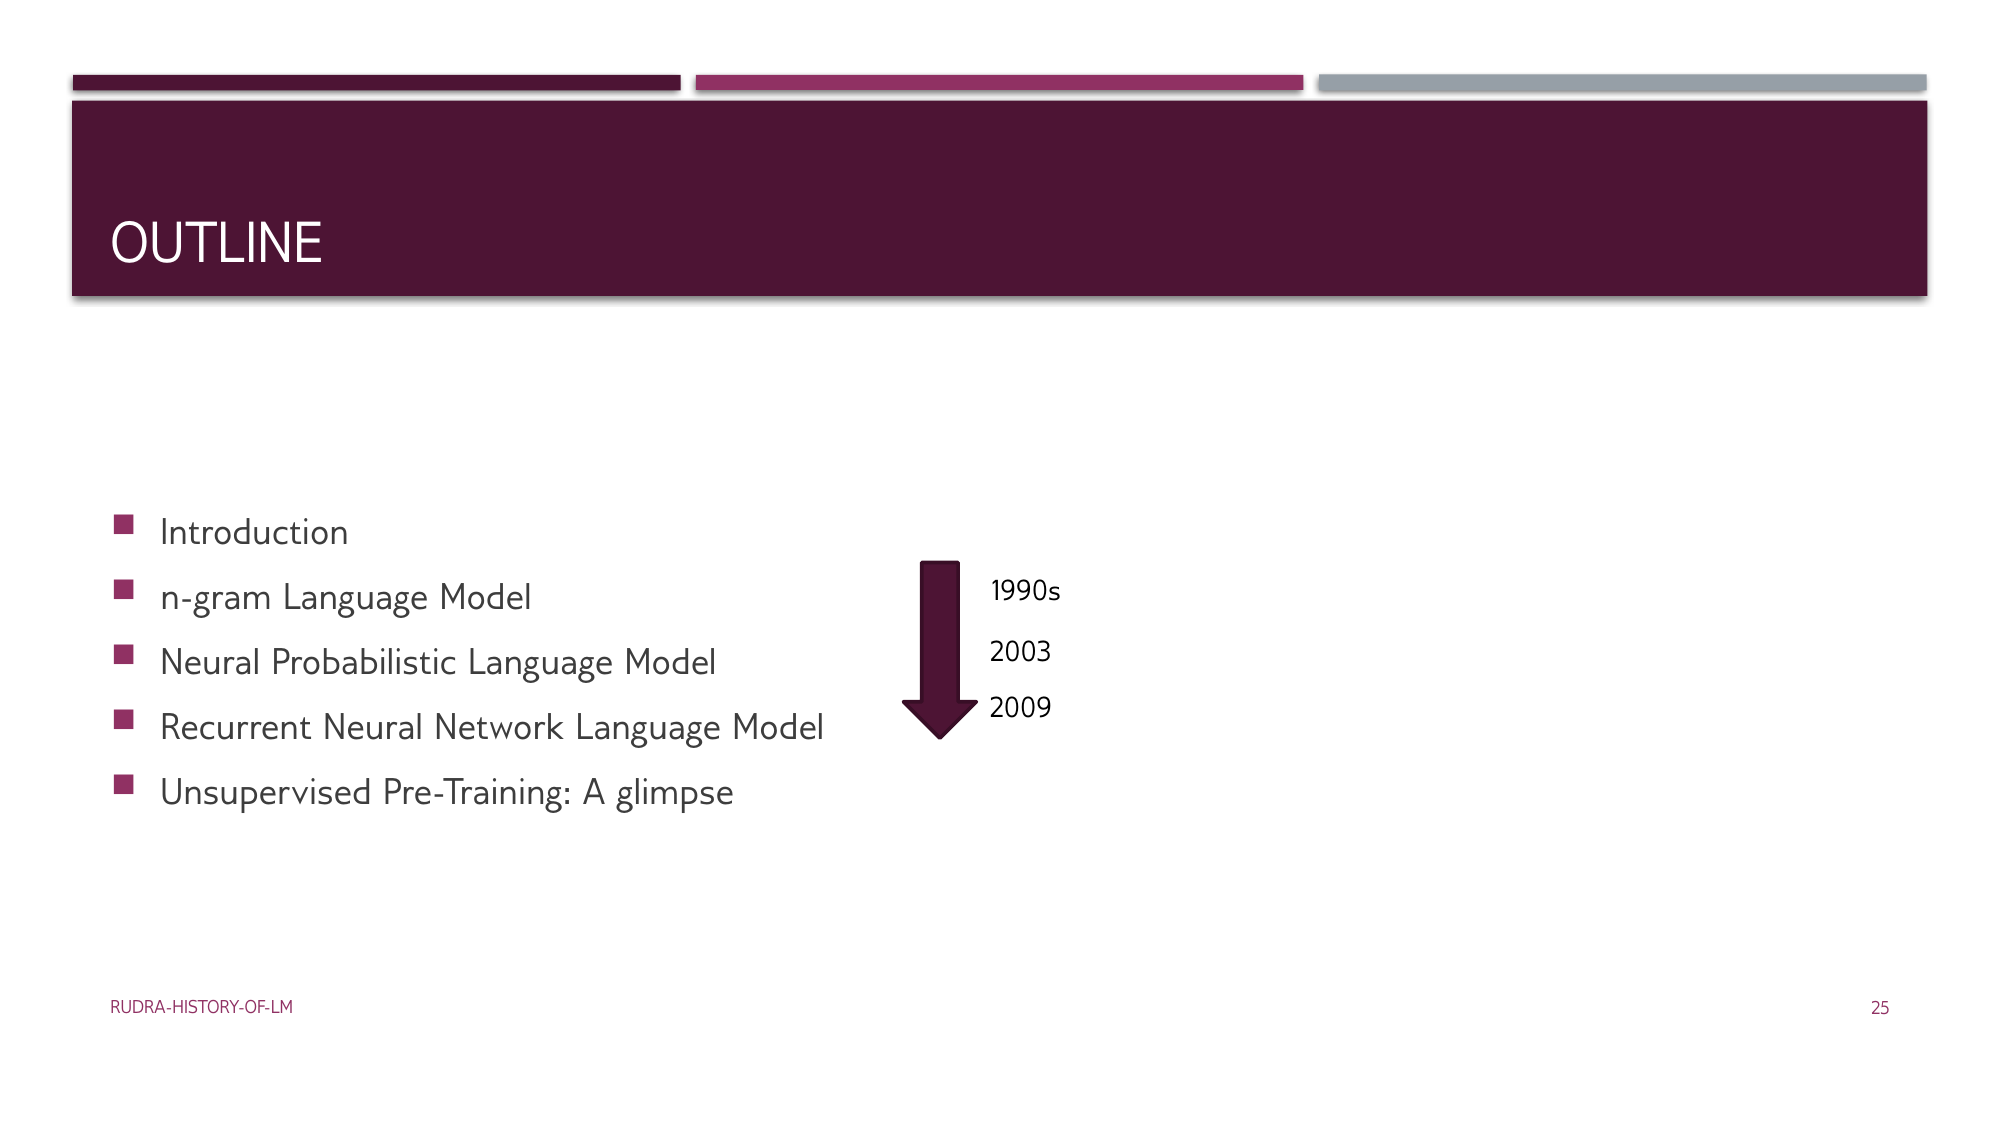

# Outline
Introduction
n-gram Language Model
Neural Probabilistic Language Model
Recurrent Neural Network Language Model
Unsupervised Pre-Training: A glimpse

1990s
2003
2009
Rudra-History-of-LM
25